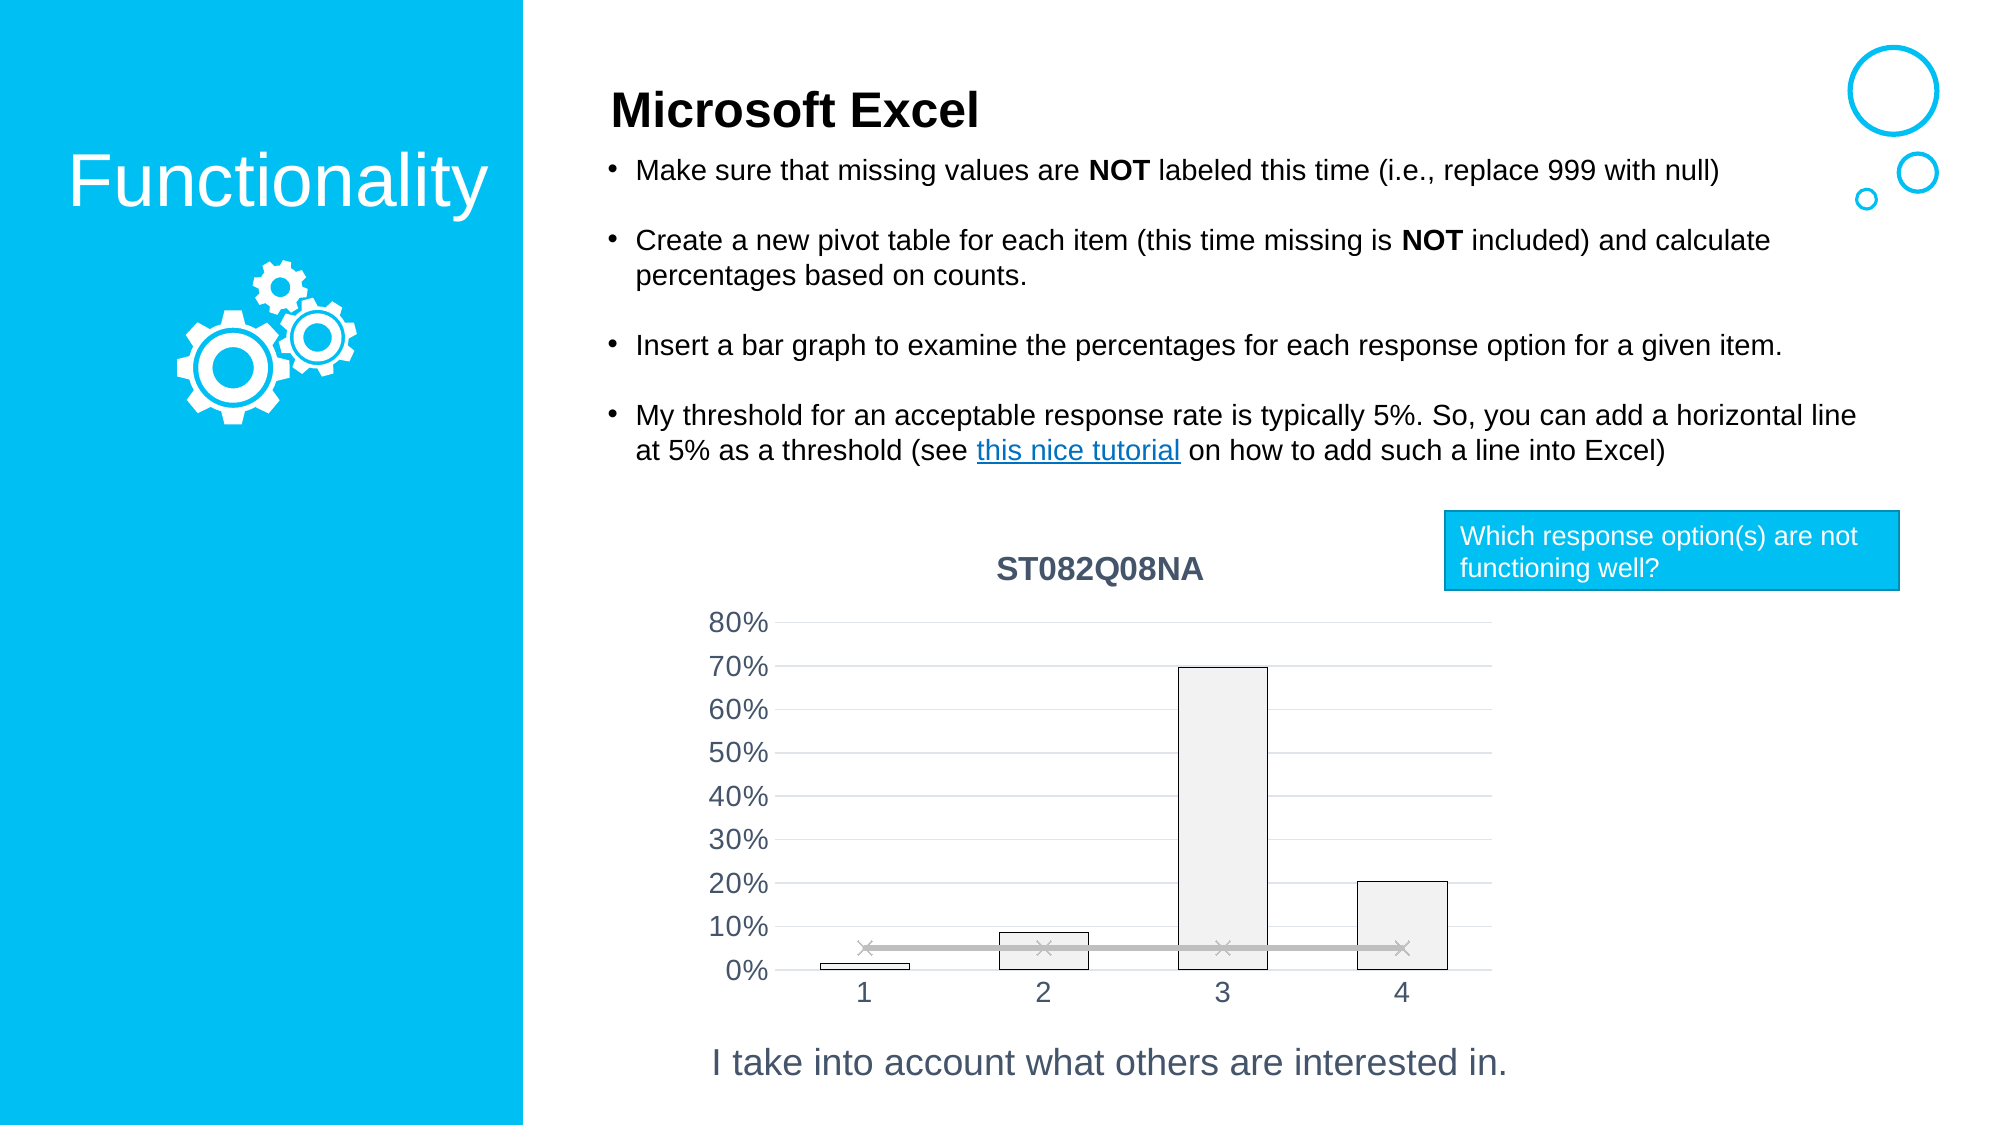

Microsoft Excel
Make sure that missing values are NOT labeled this time (i.e., replace 999 with null)

Create a new pivot table for each item (this time missing is NOT included) and calculate percentages based on counts.

Insert a bar graph to examine the percentages for each response option for a given item.

My threshold for an acceptable response rate is typically 5%. So, you can add a horizontal line at 5% as a threshold (see this nice tutorial on how to add such a line into Excel)
Functionality

Which response option(s) are not functioning well?

### Chart: ST082Q08NA

| Category | Percent of ST082Q08NA |  |
|---|---|---|
I take into account what others are interested in.